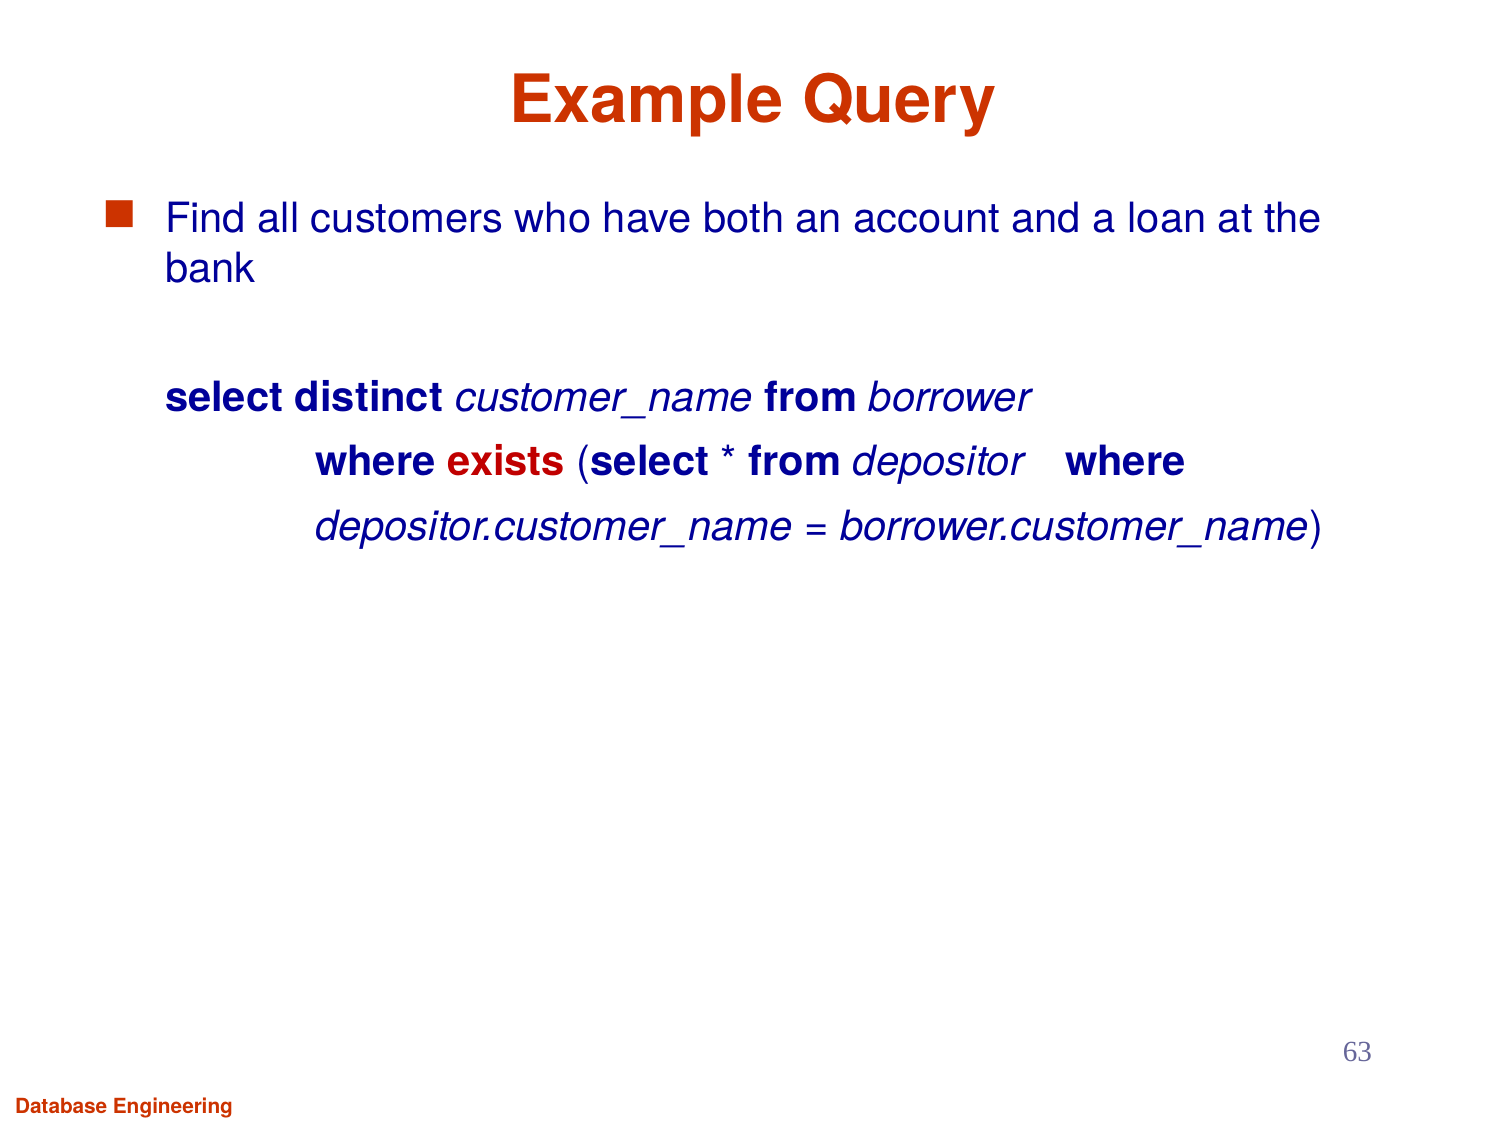

# Example Query
Find all customers who have both an account and a loan at the bank

	select distinct customer_name from borrower
		where exists (select * from depositor 	where
	 	depositor.customer_name = borrower.customer_name)
63